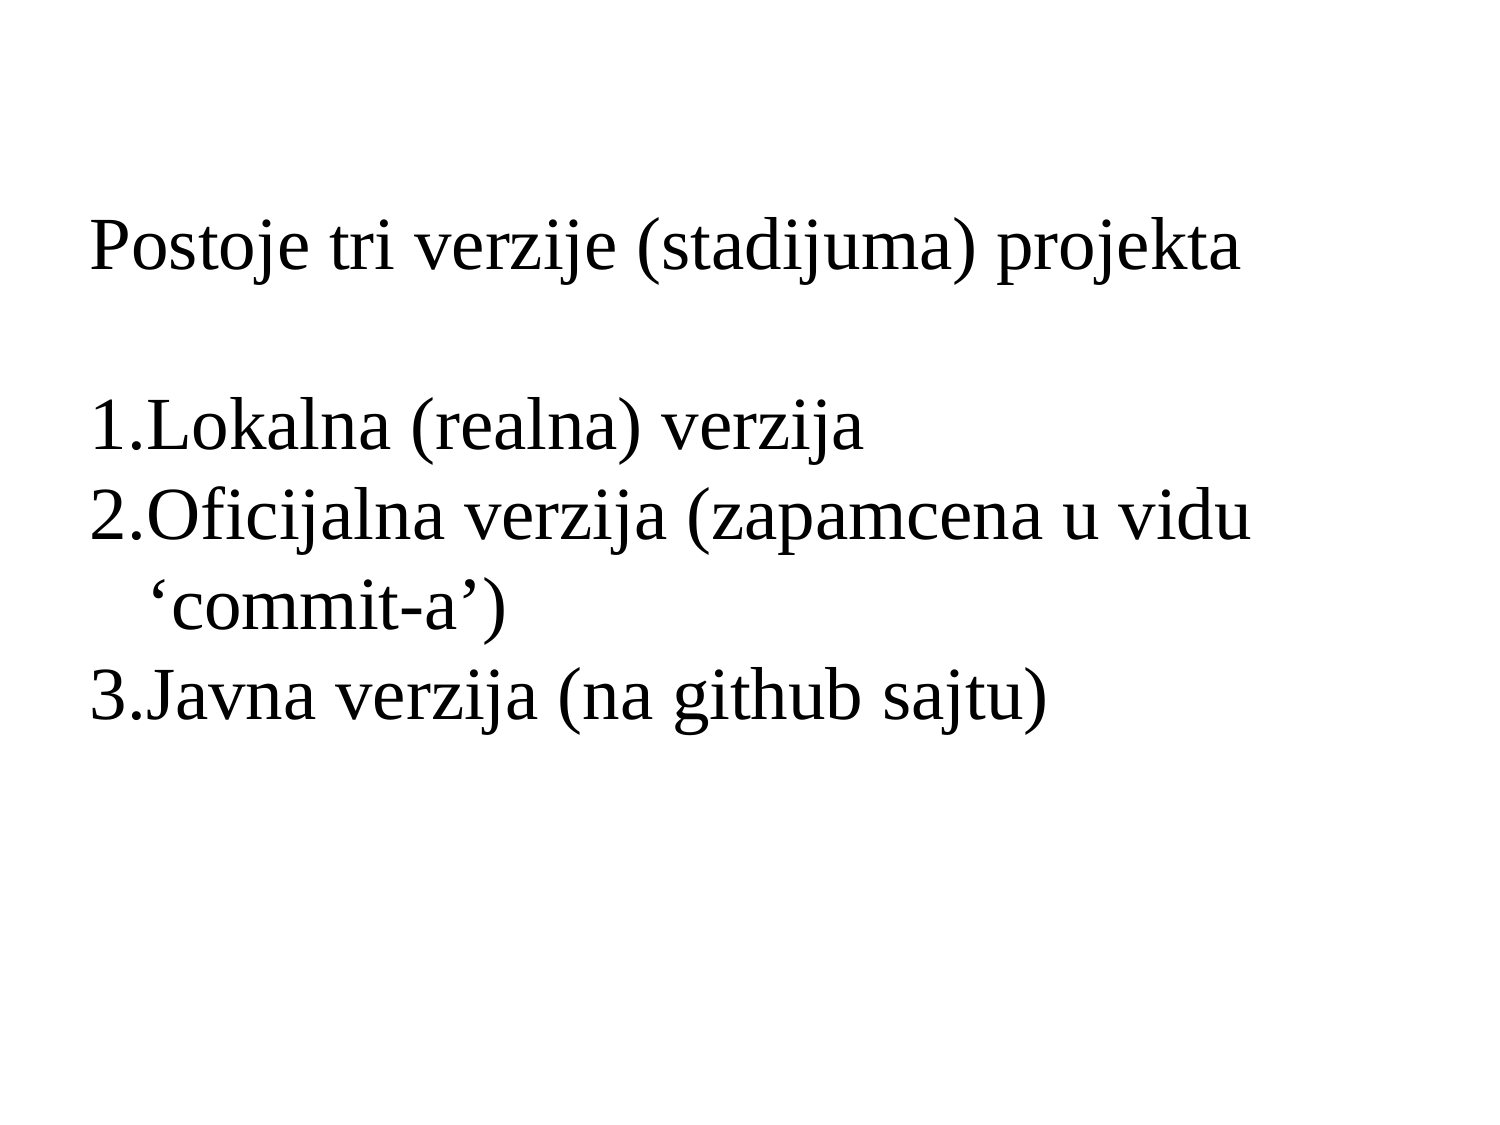

Postoje tri verzije (stadijuma) projekta

Lokalna (realna) verzija
Oficijalna verzija (zapamcena u vidu ‘commit-a’)
Javna verzija (na github sajtu)